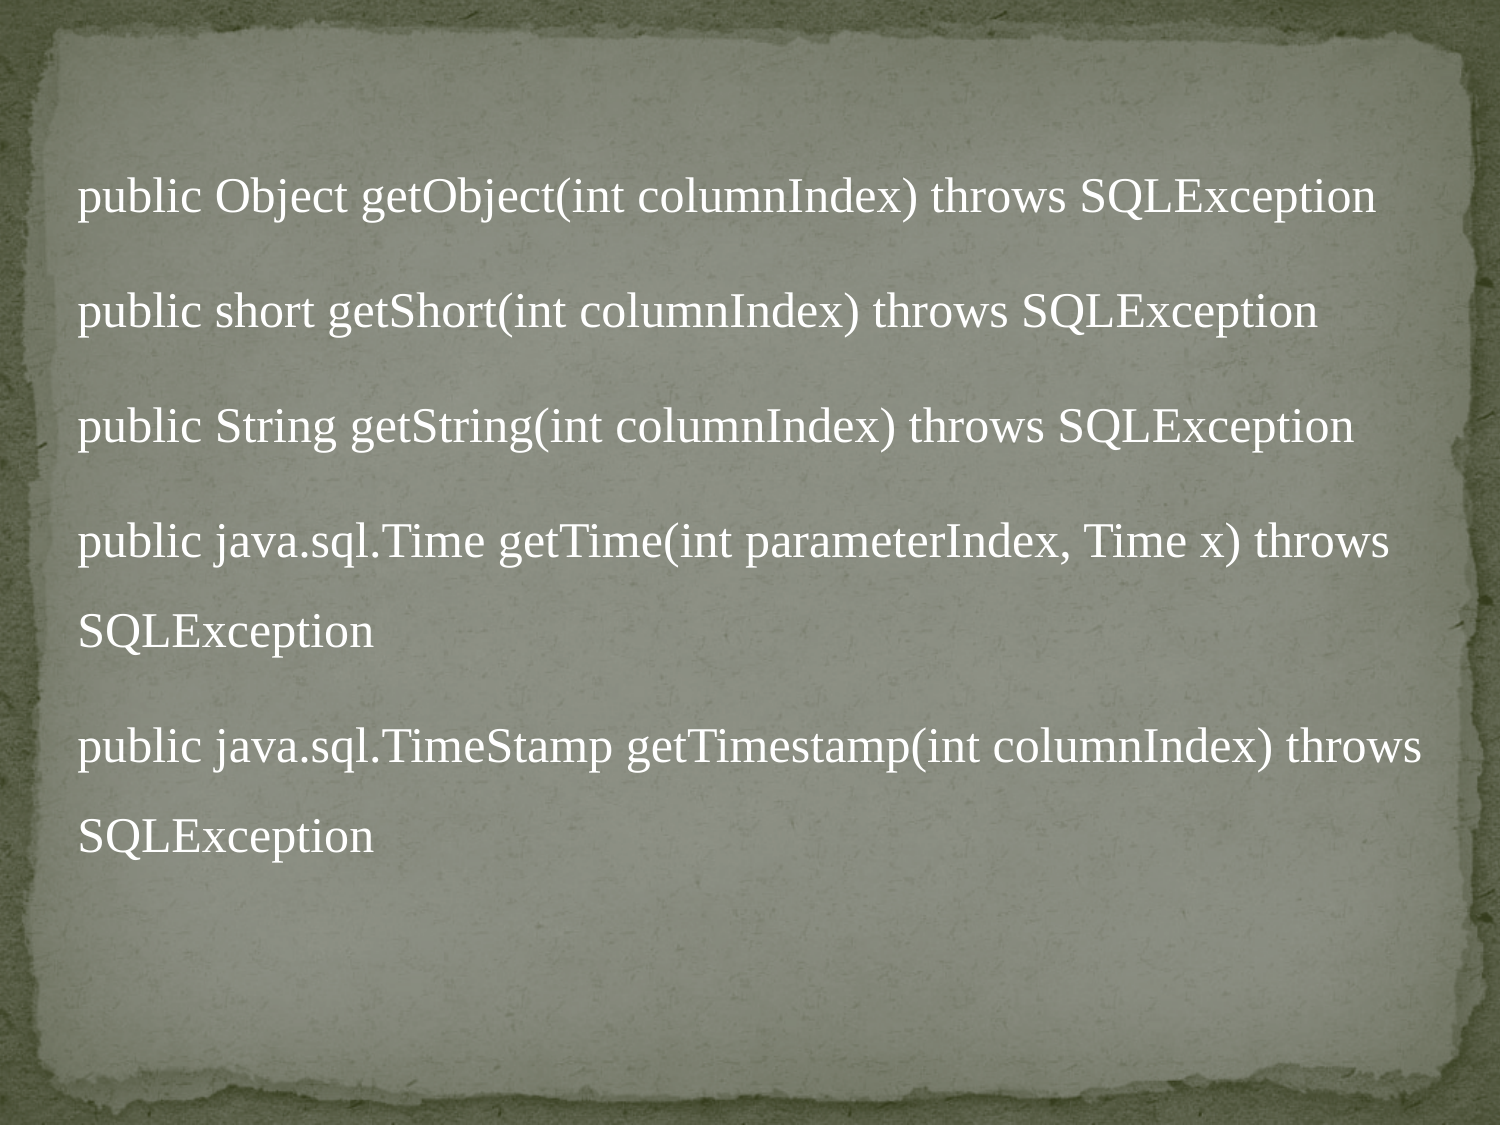

public Object getObject(int columnIndex) throws SQLException
public short getShort(int columnIndex) throws SQLException
public String getString(int columnIndex) throws SQLException
public java.sql.Time getTime(int parameterIndex, Time x) throws SQLException
public java.sql.TimeStamp getTimestamp(int columnIndex) throws SQLException